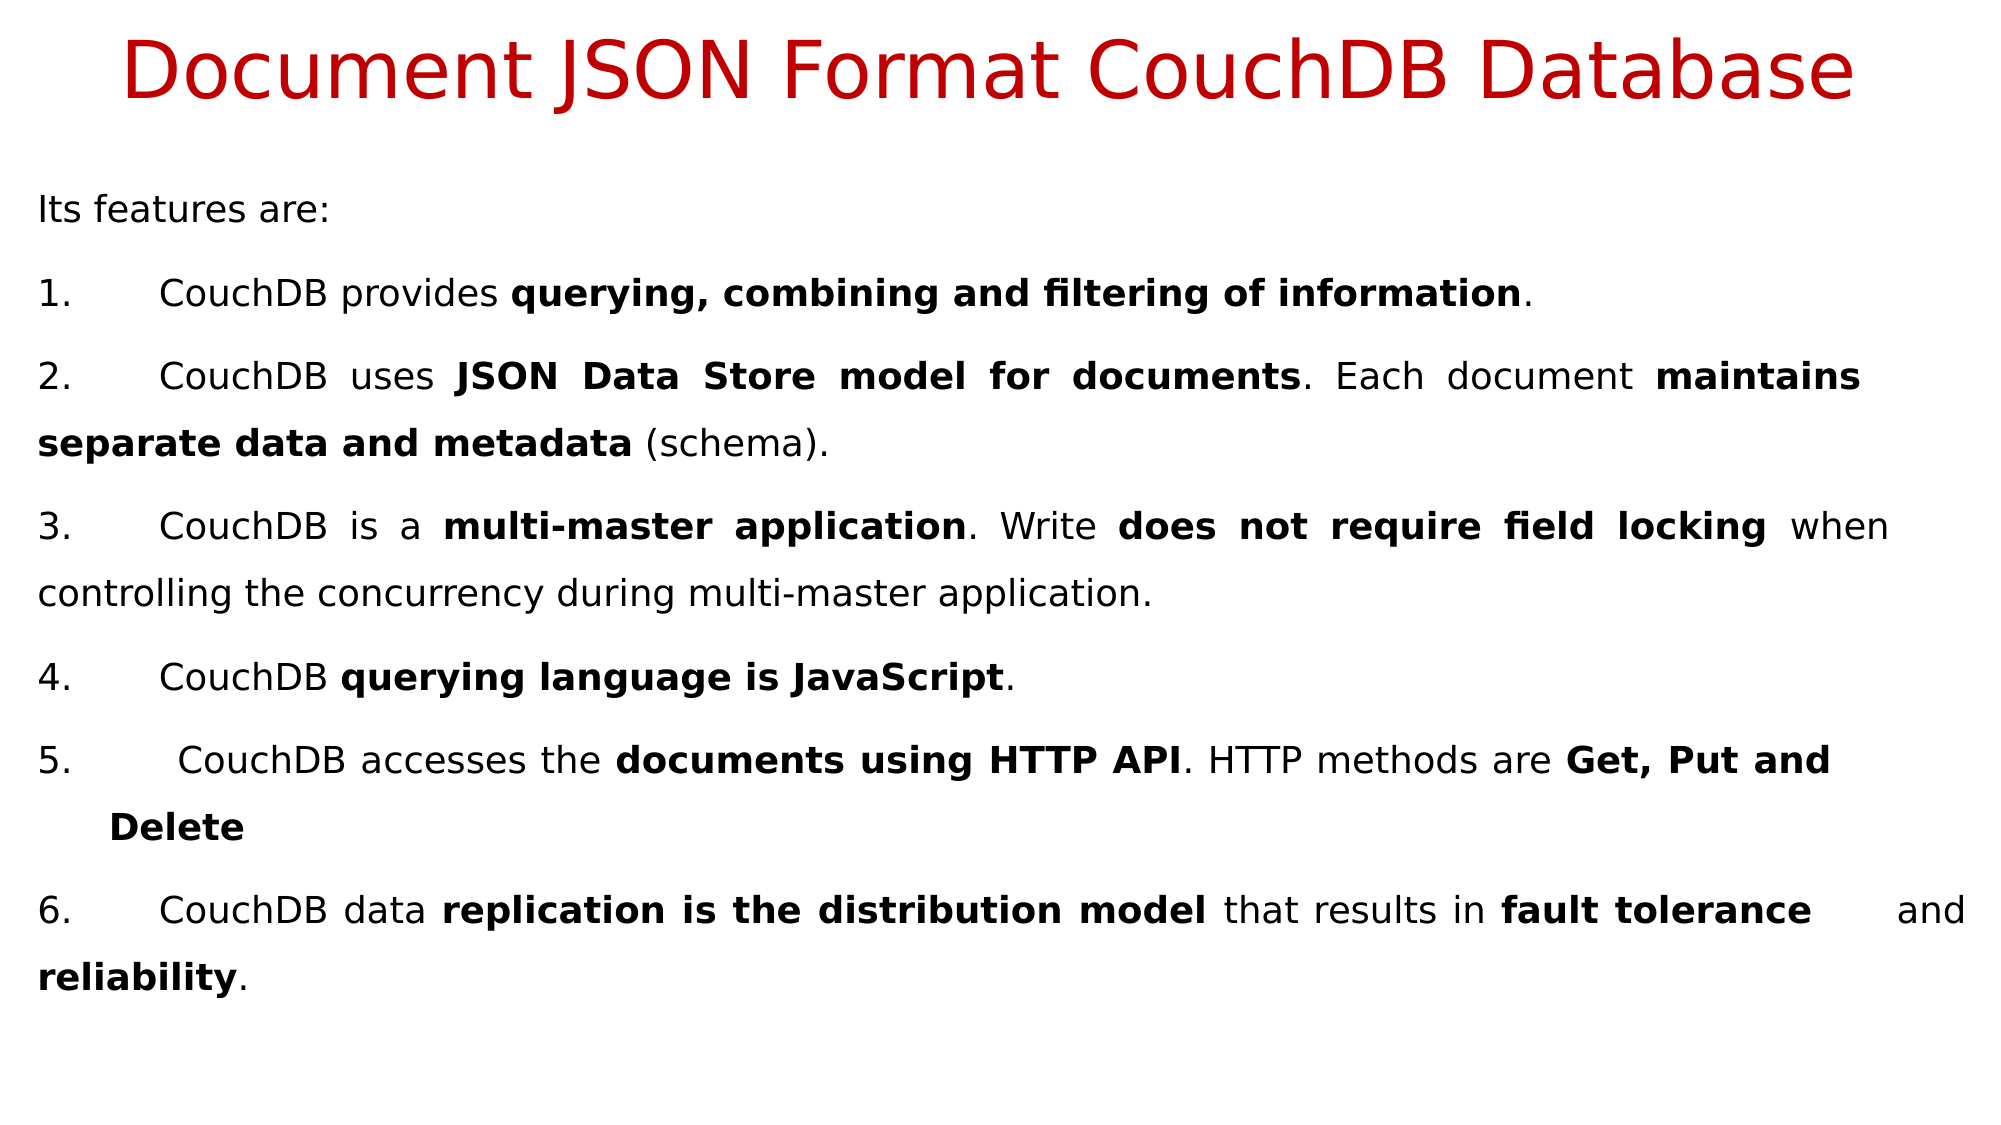

# Document JSON Format CouchDB Database
Its features are:
1.	CouchDB provides querying, combining and filtering of information.
2.	CouchDB uses JSON Data Store model for documents. Each document maintains 	separate data and metadata (schema).
3.	CouchDB is a multi-master application. Write does not require field locking when 	controlling the concurrency during multi-master application.
4.	CouchDB querying language is JavaScript.
     CouchDB accesses the documents using HTTP API. HTTP methods are Get, Put and 	Delete
6.	CouchDB data replication is the distribution model that results in fault tolerance 	and reliability.